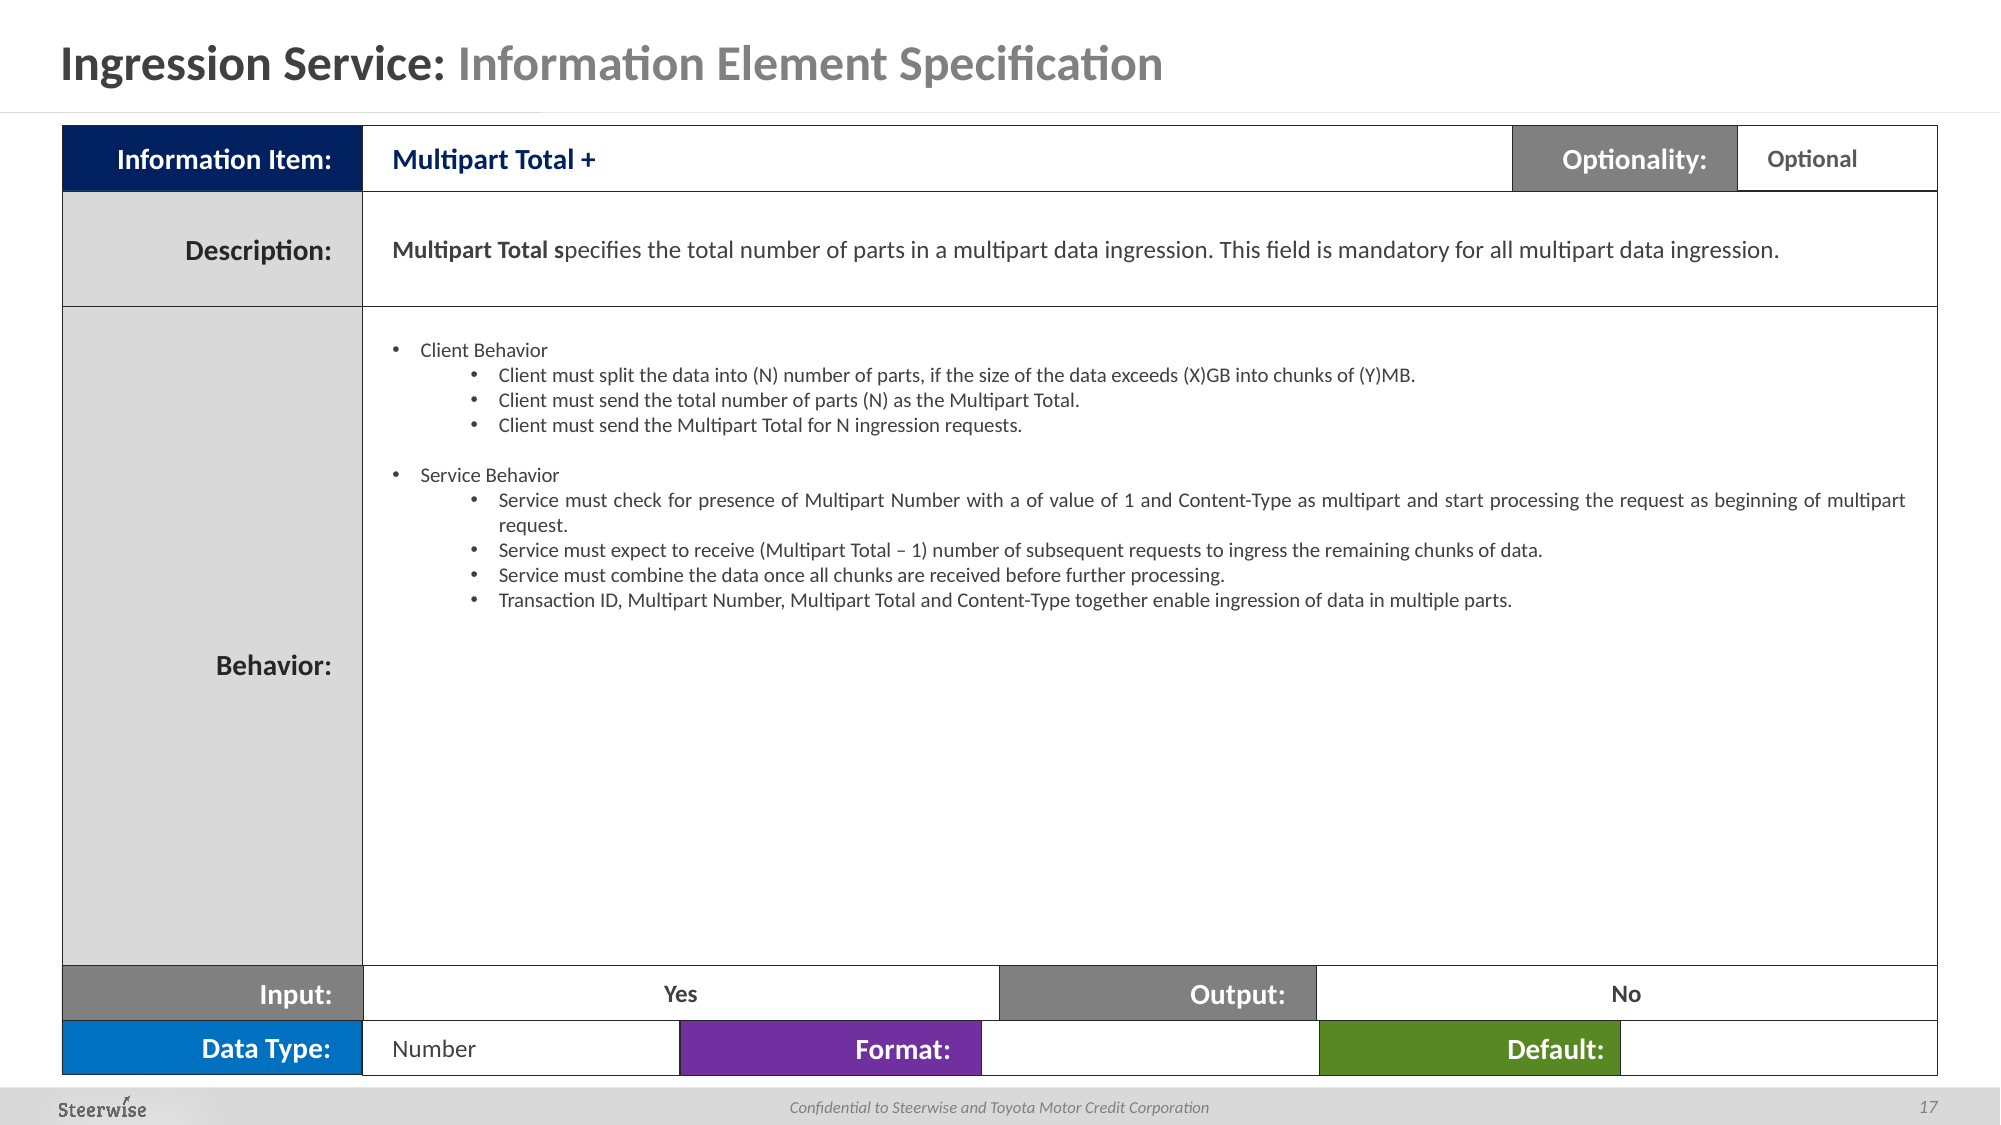

# Ingression Service: Information Element Specification
Optional
Information Item:
Multipart Total +
Optionality:
Description:
Multipart Total specifies the total number of parts in a multipart data ingression. This field is mandatory for all multipart data ingression.
Client Behavior
Client must split the data into (N) number of parts, if the size of the data exceeds (X)GB into chunks of (Y)MB.
Client must send the total number of parts (N) as the Multipart Total.
Client must send the Multipart Total for N ingression requests.

Service Behavior
Service must check for presence of Multipart Number with a of value of 1 and Content-Type as multipart and start processing the request as beginning of multipart request.
Service must expect to receive (Multipart Total – 1) number of subsequent requests to ingress the remaining chunks of data.
Service must combine the data once all chunks are received before further processing.
Transaction ID, Multipart Number, Multipart Total and Content-Type together enable ingression of data in multiple parts.
Behavior:
Output:
No
Input:
Yes
Data Type:
Default:

Format:

Number
17